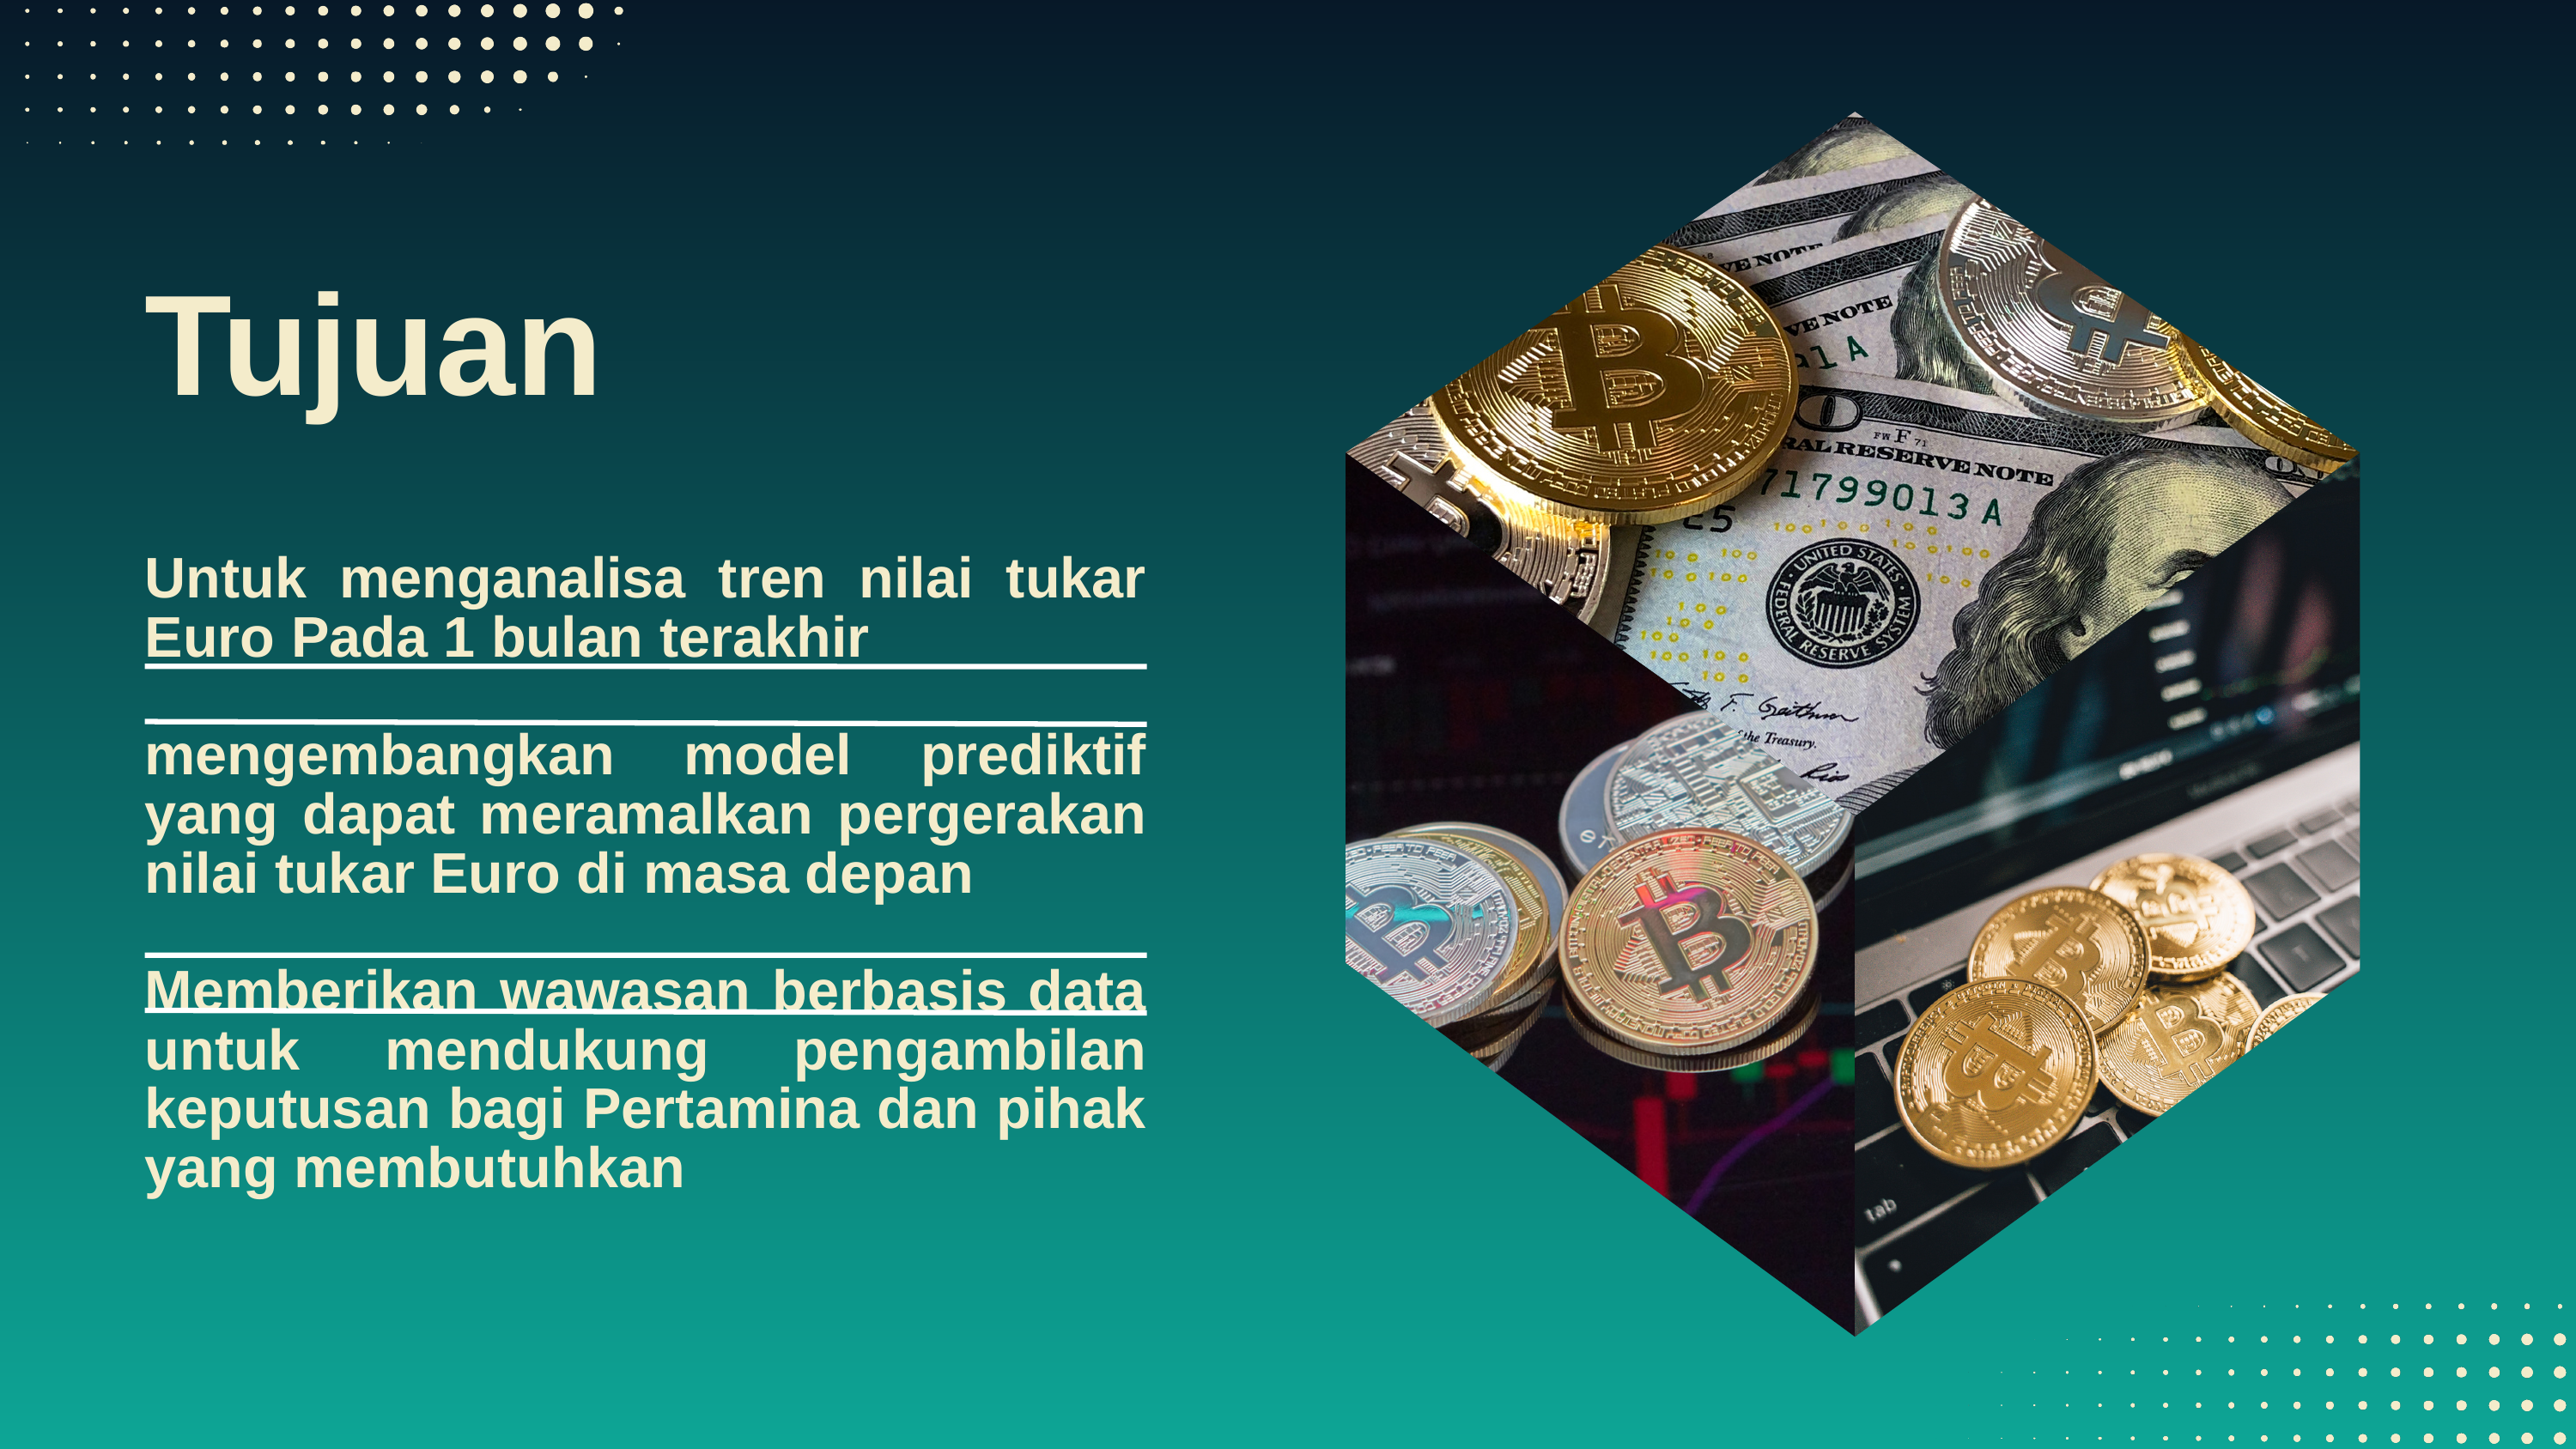

Tujuan
Untuk menganalisa tren nilai tukar Euro Pada 1 bulan terakhir

mengembangkan model prediktif yang dapat meramalkan pergerakan nilai tukar Euro di masa depan

Memberikan wawasan berbasis data untuk mendukung pengambilan keputusan bagi Pertamina dan pihak yang membutuhkan